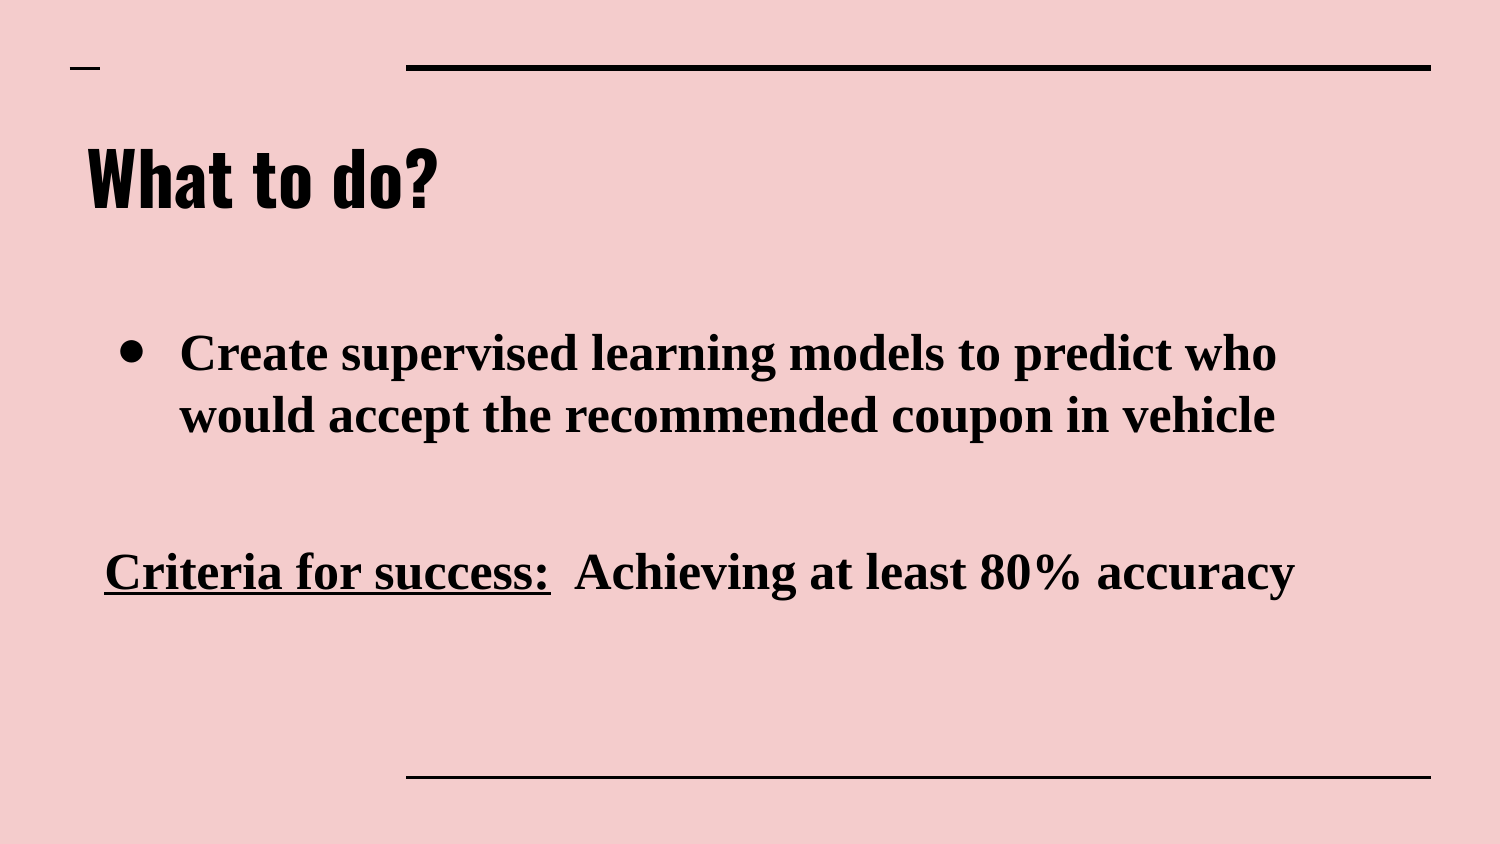

# What to do?
Create supervised learning models to predict who would accept the recommended coupon in vehicle

Criteria for success:  Achieving at least 80% accuracy